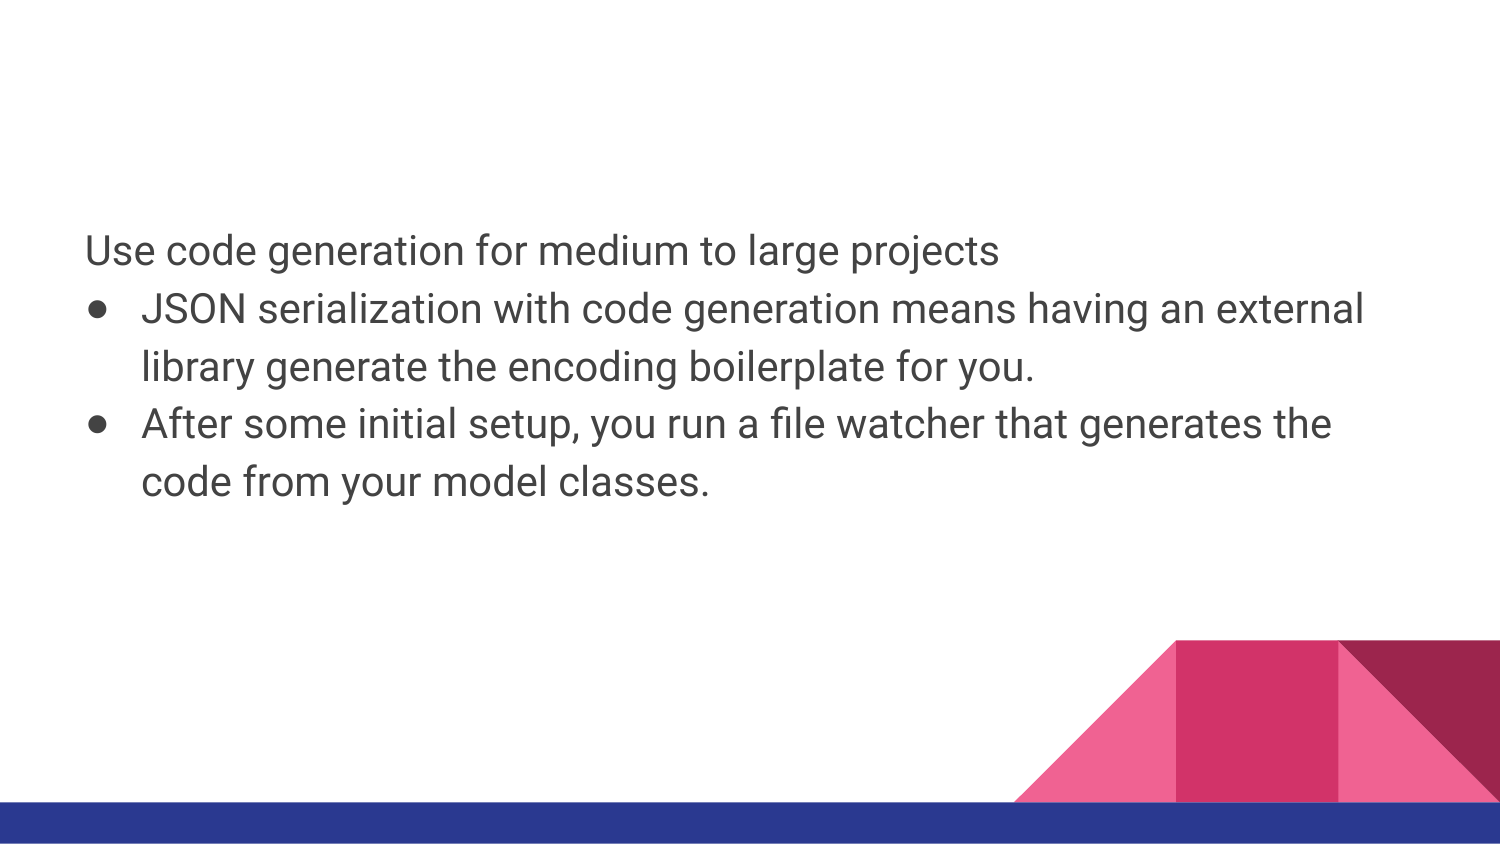

#
Use code generation for medium to large projects
JSON serialization with code generation means having an external library generate the encoding boilerplate for you.
After some initial setup, you run a file watcher that generates the code from your model classes.